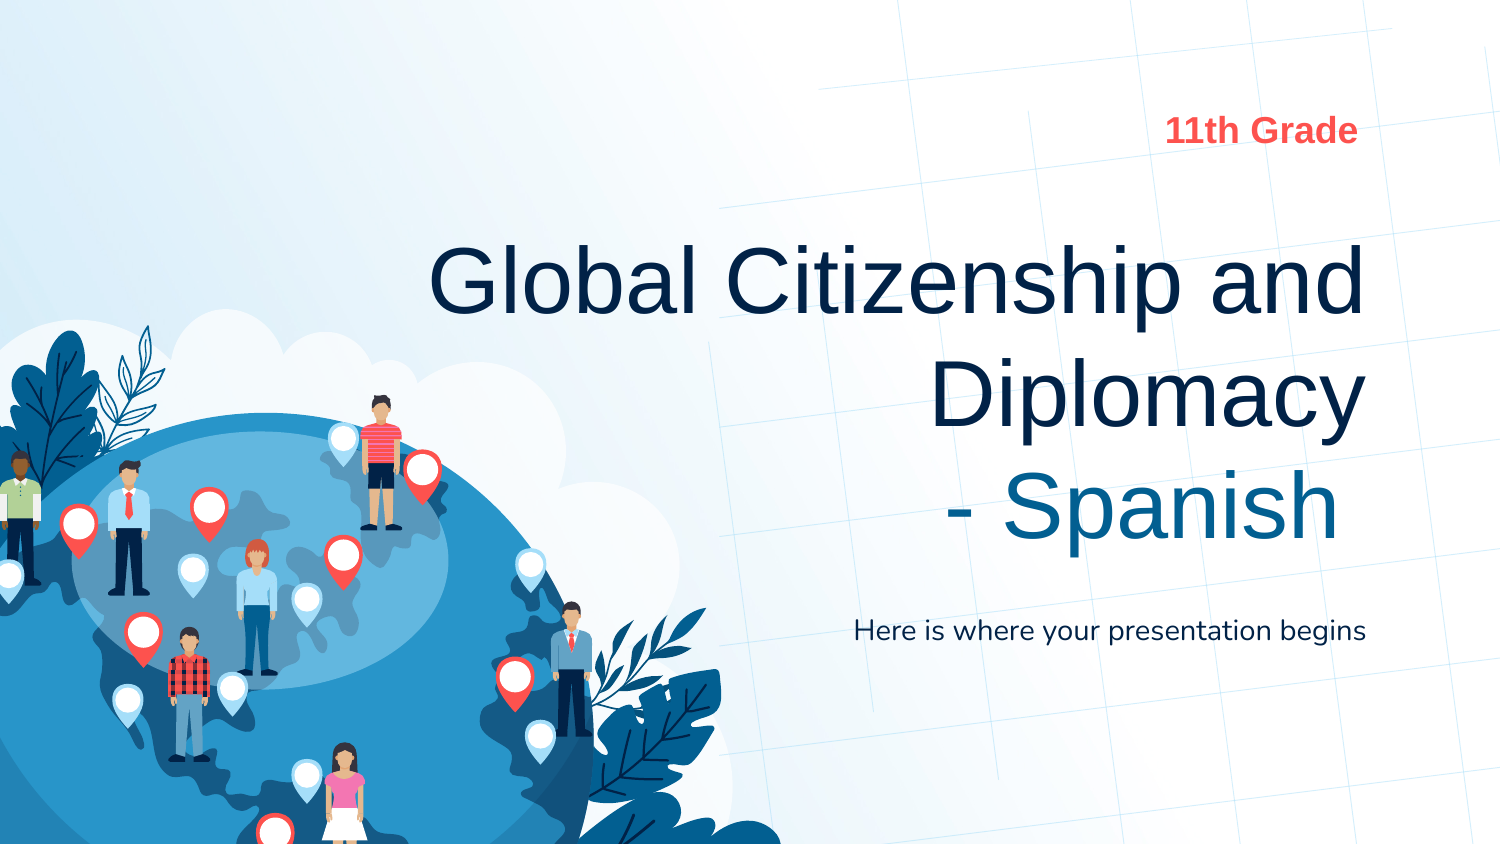

11th Grade
# Global Citizenship and Diplomacy
- Spanish

Here is where your presentation begins